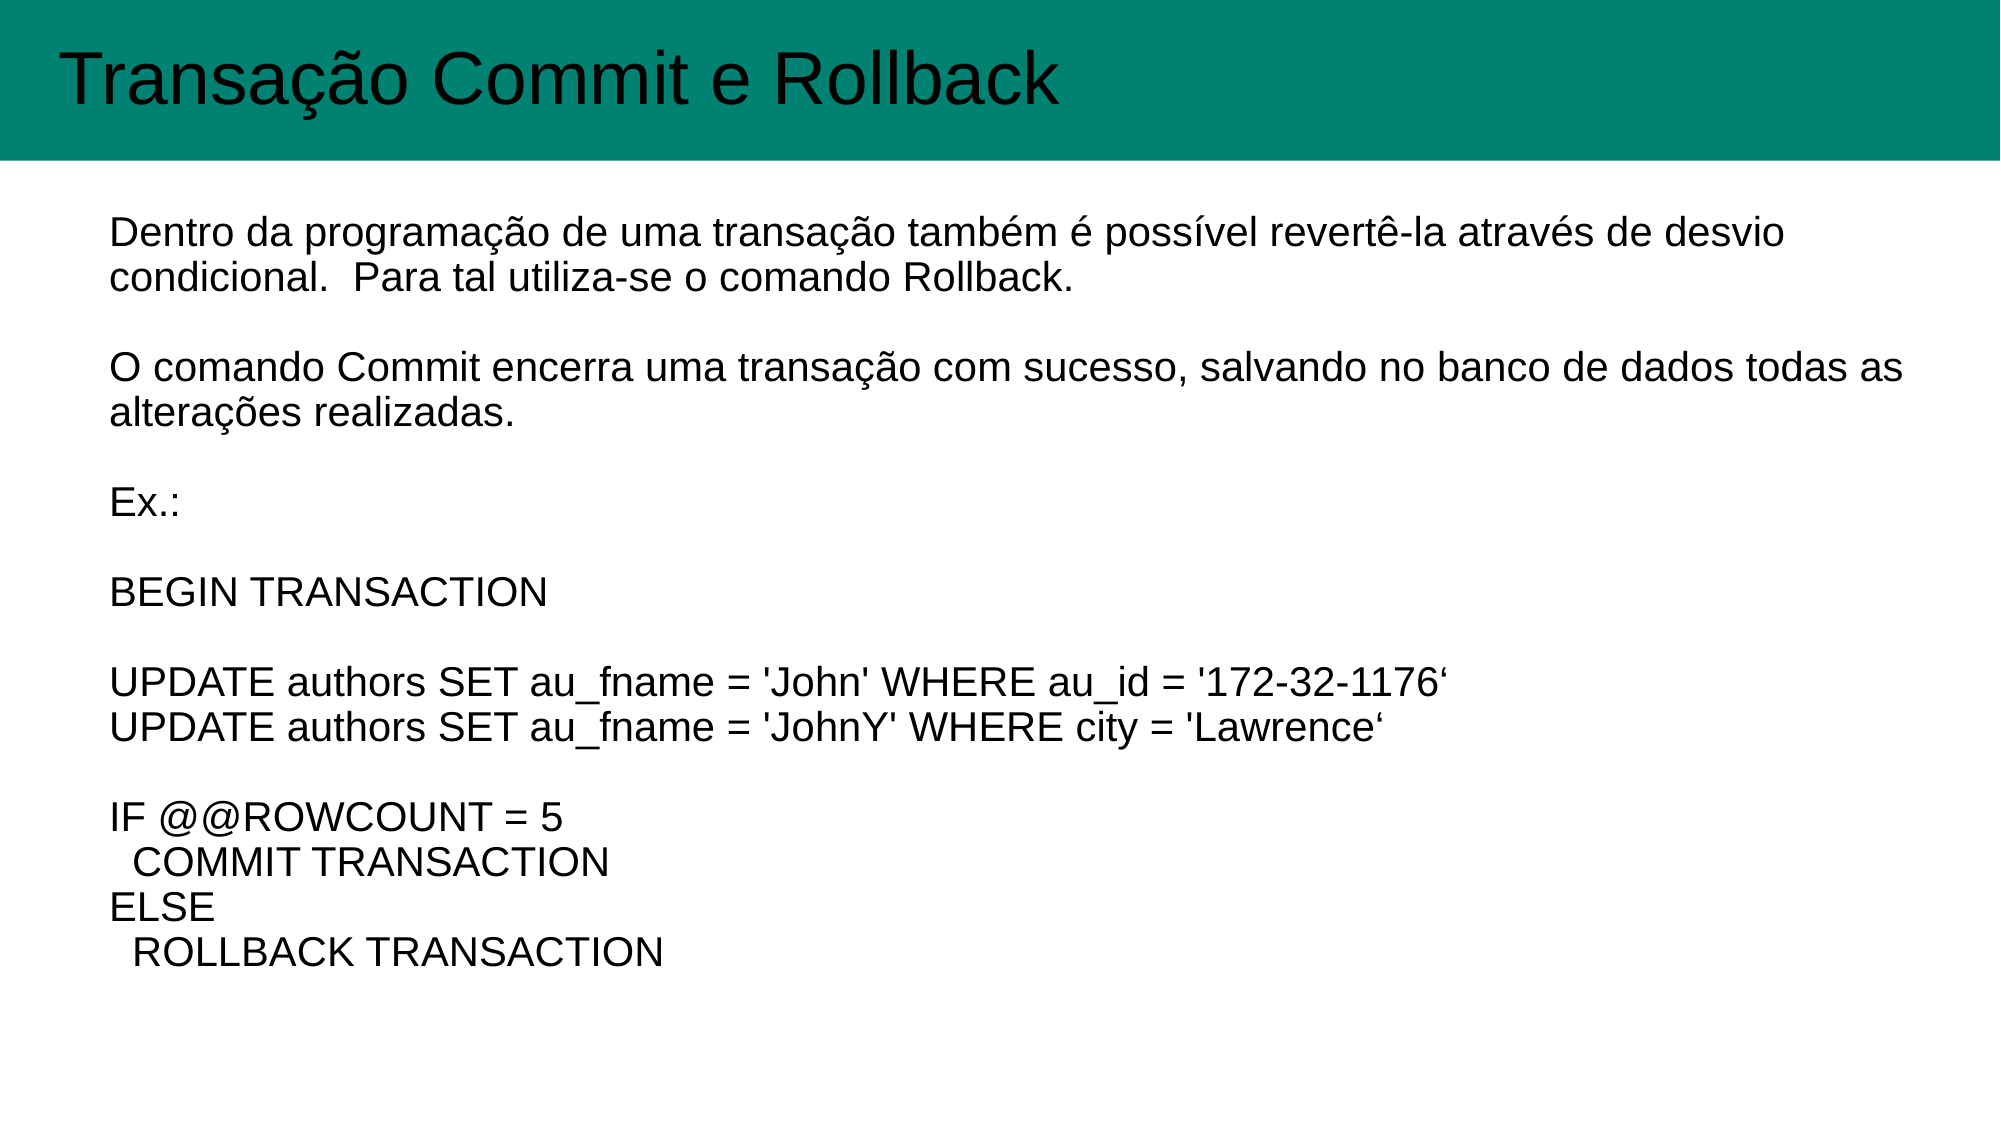

Transação Commit e Rollback
#
Dentro da programação de uma transação também é possível revertê-la através de desvio condicional.  Para tal utiliza-se o comando Rollback.

O comando Commit encerra uma transação com sucesso, salvando no banco de dados todas as alterações realizadas.

Ex.:

BEGIN TRANSACTION

UPDATE authors SET au_fname = 'John' WHERE au_id = '172-32-1176‘
UPDATE authors SET au_fname = 'JohnY' WHERE city = 'Lawrence‘

IF @@ROWCOUNT = 5
  COMMIT TRANSACTION
ELSE
  ROLLBACK TRANSACTION